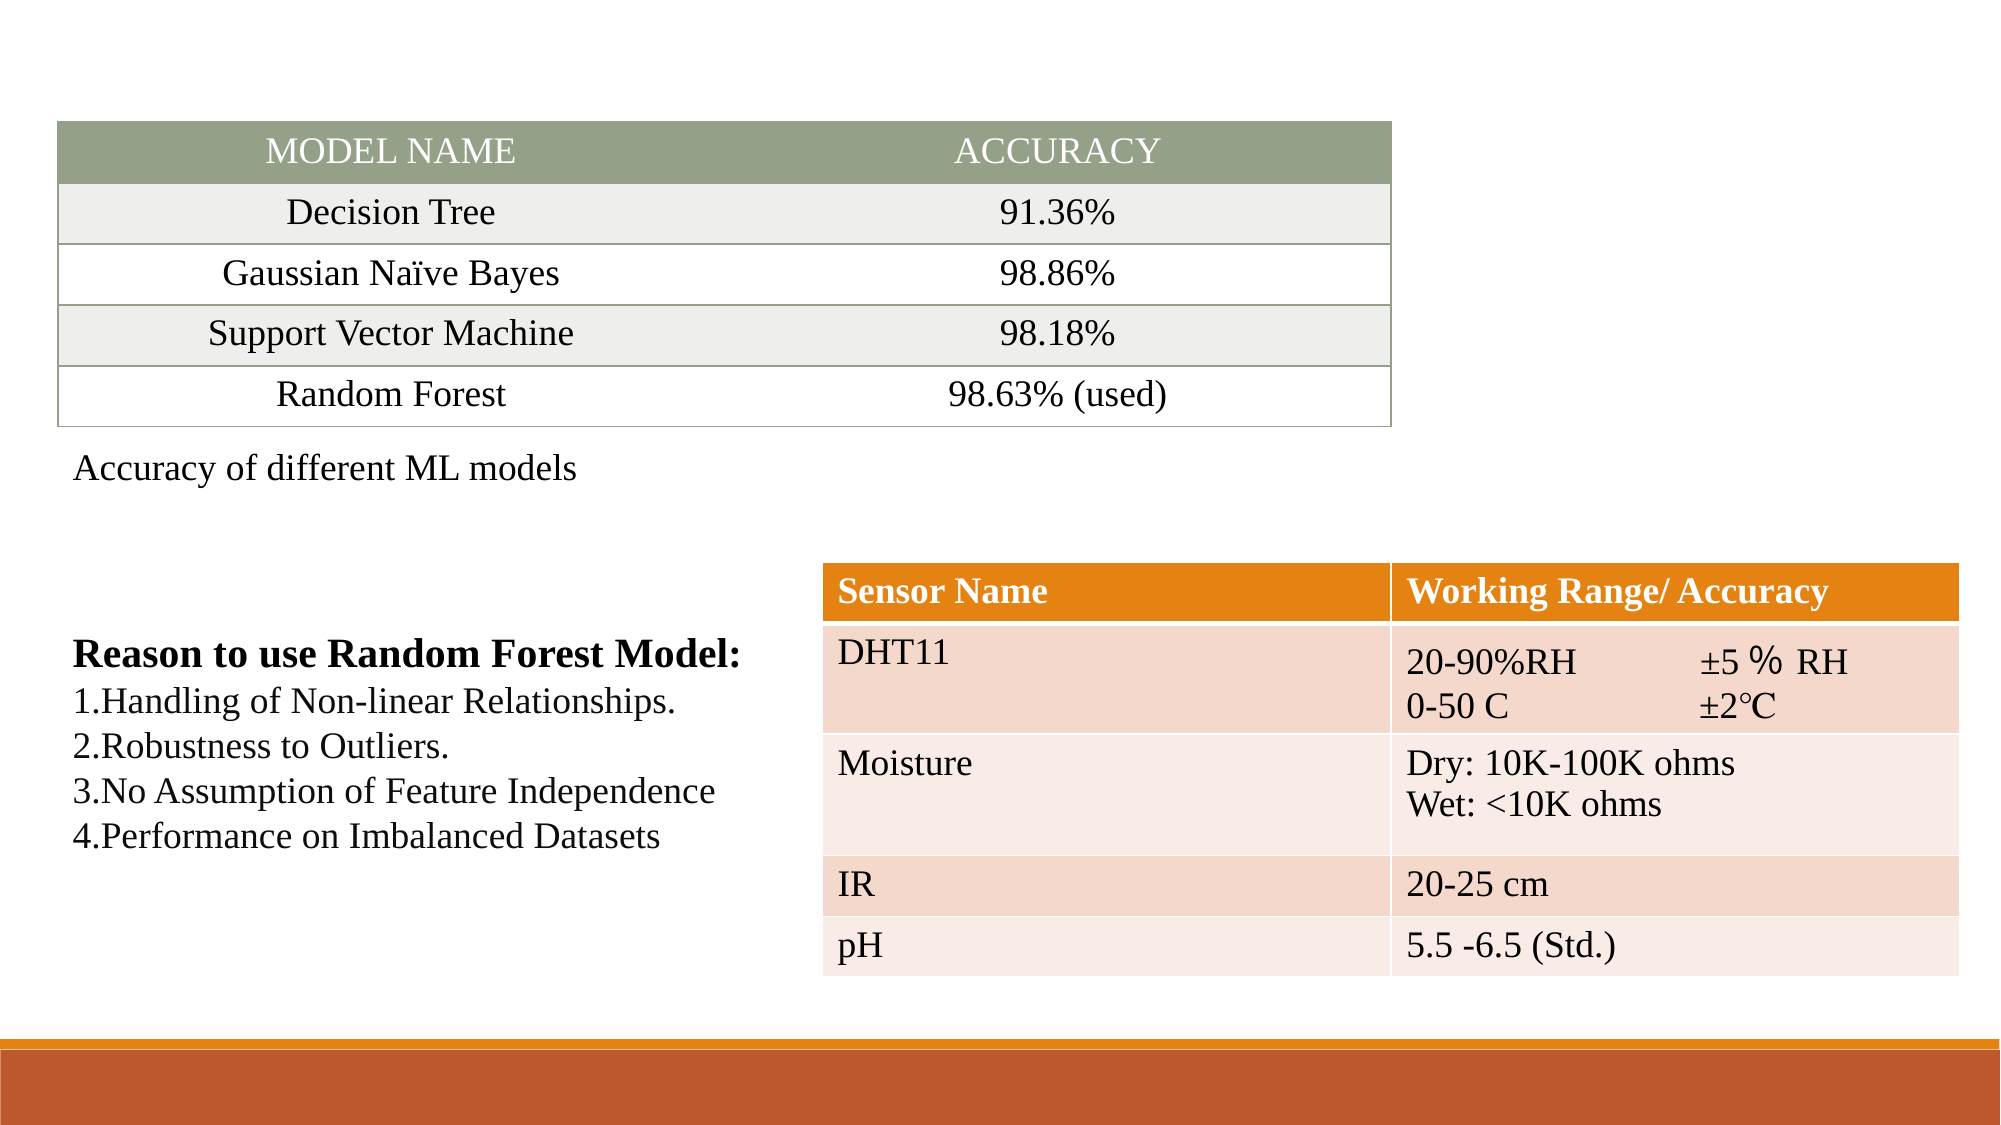

| MODEL NAME | ACCURACY |
| --- | --- |
| Decision Tree | 91.36% |
| Gaussian Naïve Bayes | 98.86% |
| Support Vector Machine | 98.18% |
| Random Forest | 98.63% (used) |
Accuracy of different ML models
| Sensor Name | Working Range/ Accuracy |
| --- | --- |
| DHT11 | 20-90%RH ±5％RH 0-50 C ±2℃ |
| Moisture | Dry: 10K-100K ohms Wet: <10K ohms |
| IR | 20-25 cm |
| pH | 5.5 -6.5 (Std.) |
Reason to use Random Forest Model:
Handling of Non-linear Relationships.
Robustness to Outliers.
No Assumption of Feature Independence
Performance on Imbalanced Datasets